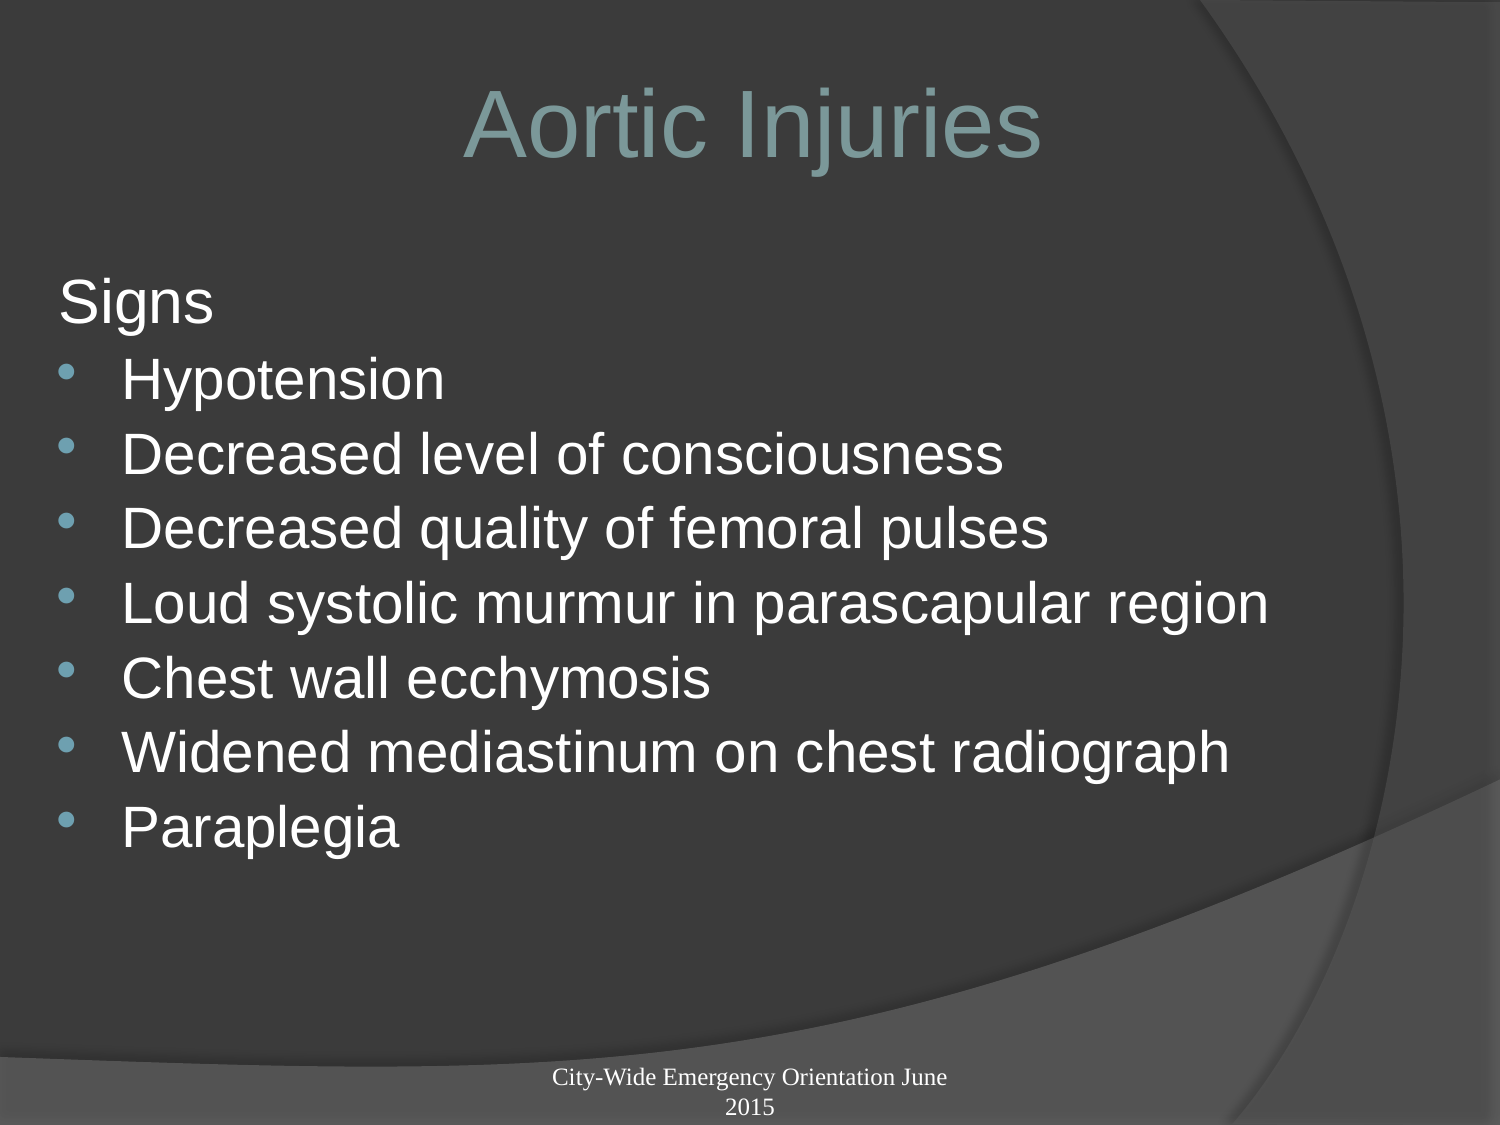

# Aortic Injuries
Signs
Hypotension
Decreased level of consciousness
Decreased quality of femoral pulses
Loud systolic murmur in parascapular region
Chest wall ecchymosis
Widened mediastinum on chest radiograph
Paraplegia
City-Wide Emergency Orientation June 2015